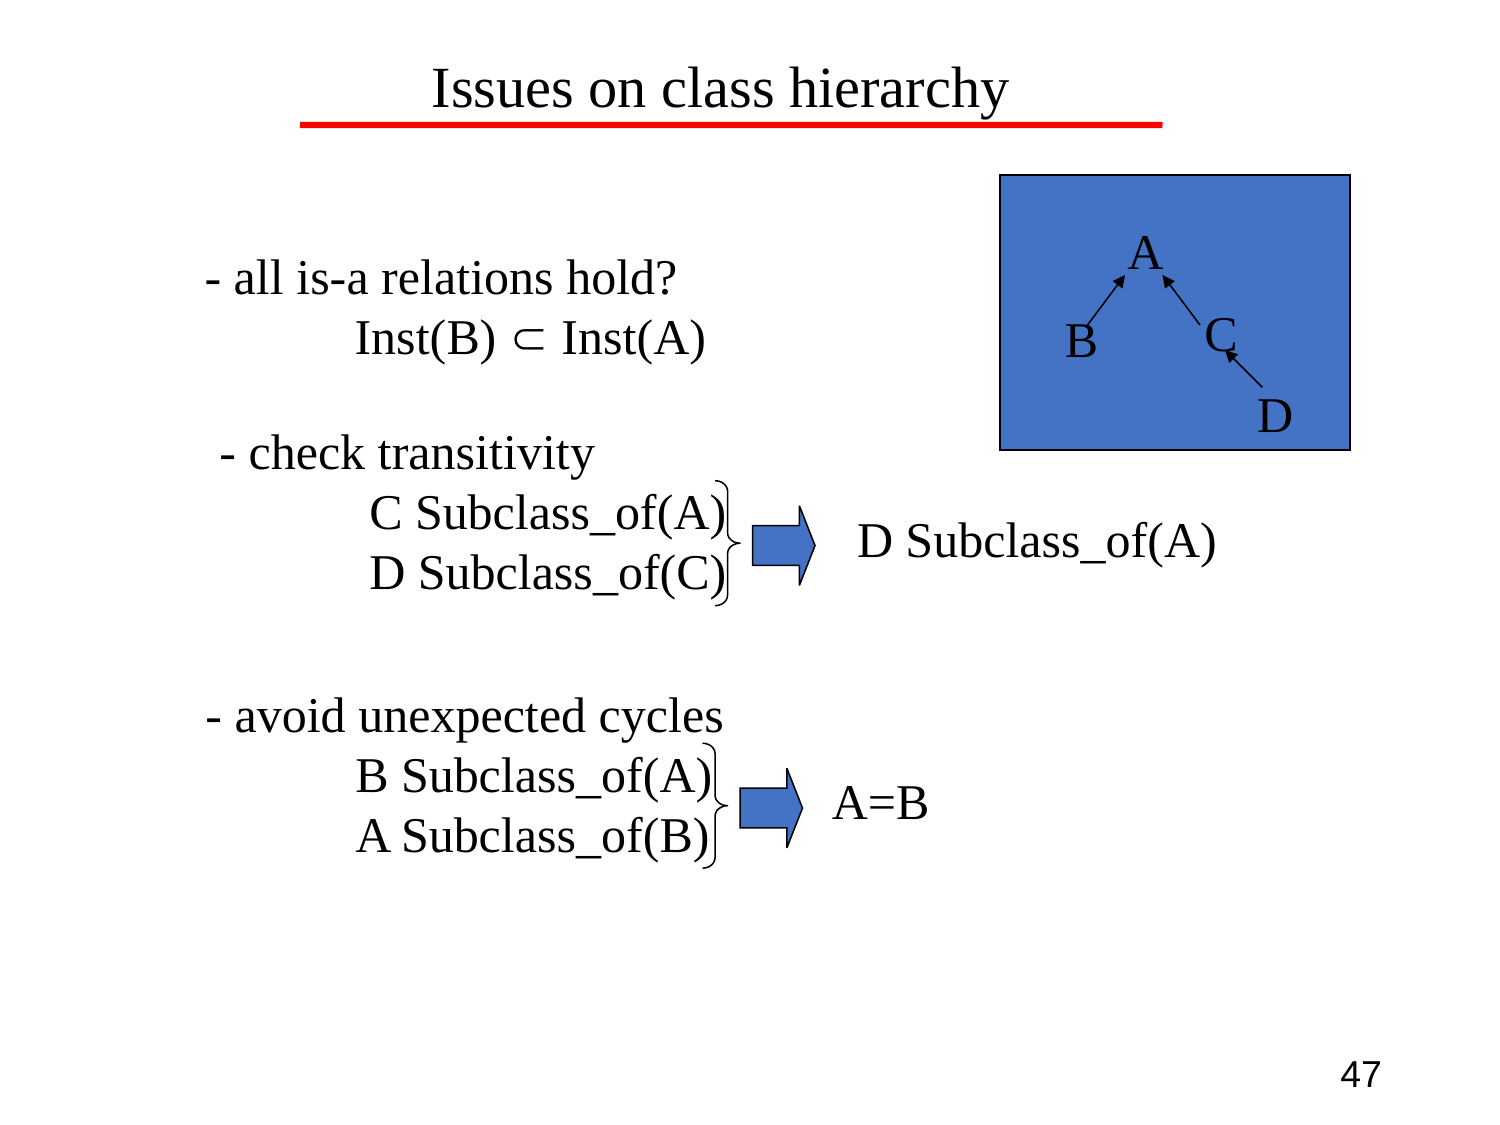

Issues on class hierarchy

A

C
B

D
- all is-a relations hold?
	Inst(B) ⊂ Inst(A)
- check transitivity
	C Subclass_of(A)
	D Subclass_of(C)

D Subclass_of(A)

- avoid unexpected cycles
	B Subclass_of(A)
	A Subclass_of(B)

A=B

47